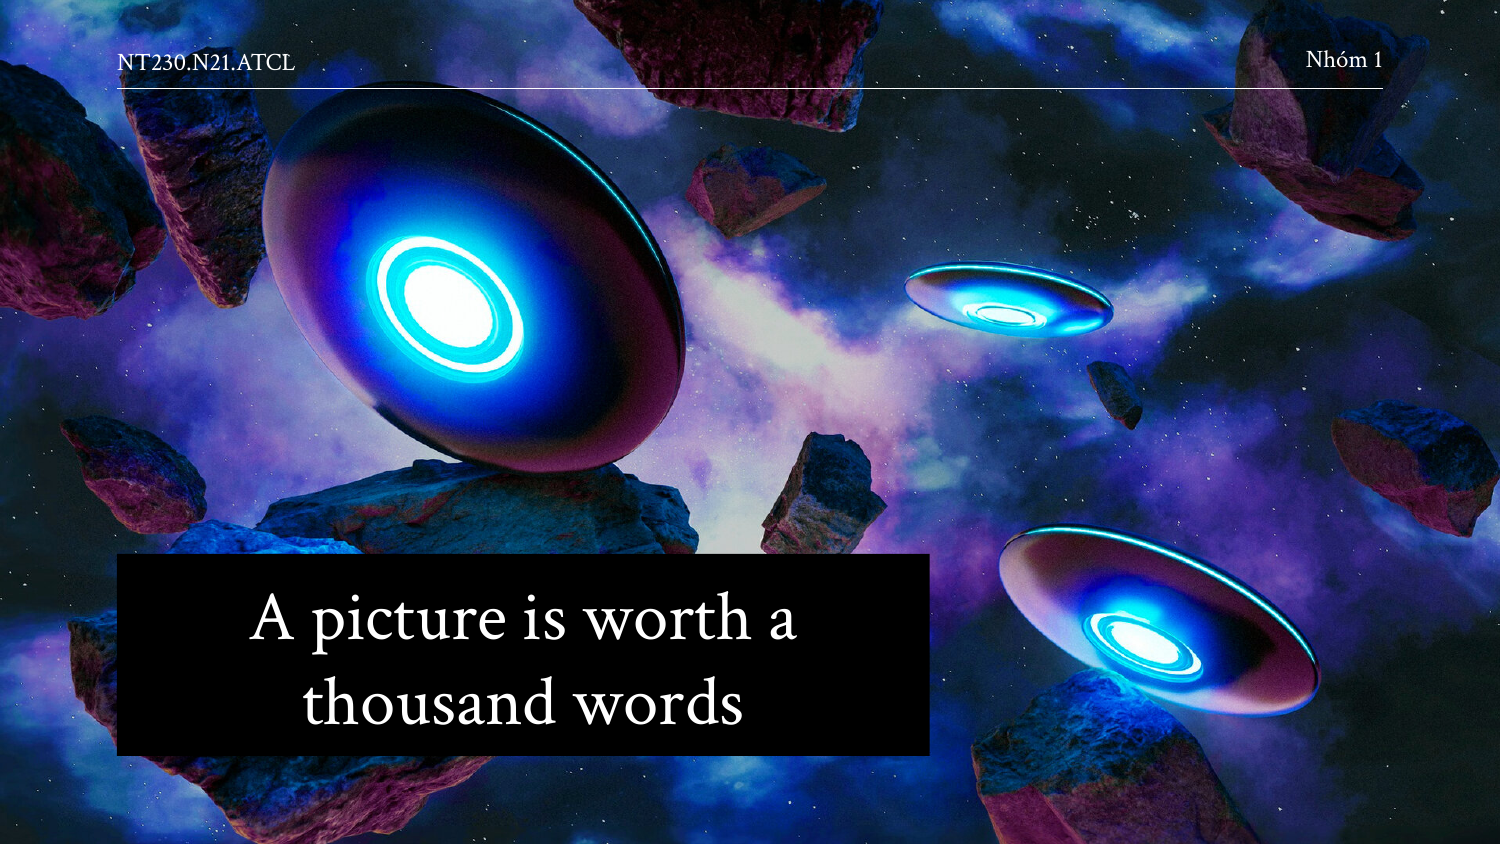

Nhóm 1
NT230.N21.ATCL
# A picture is worth a thousand words